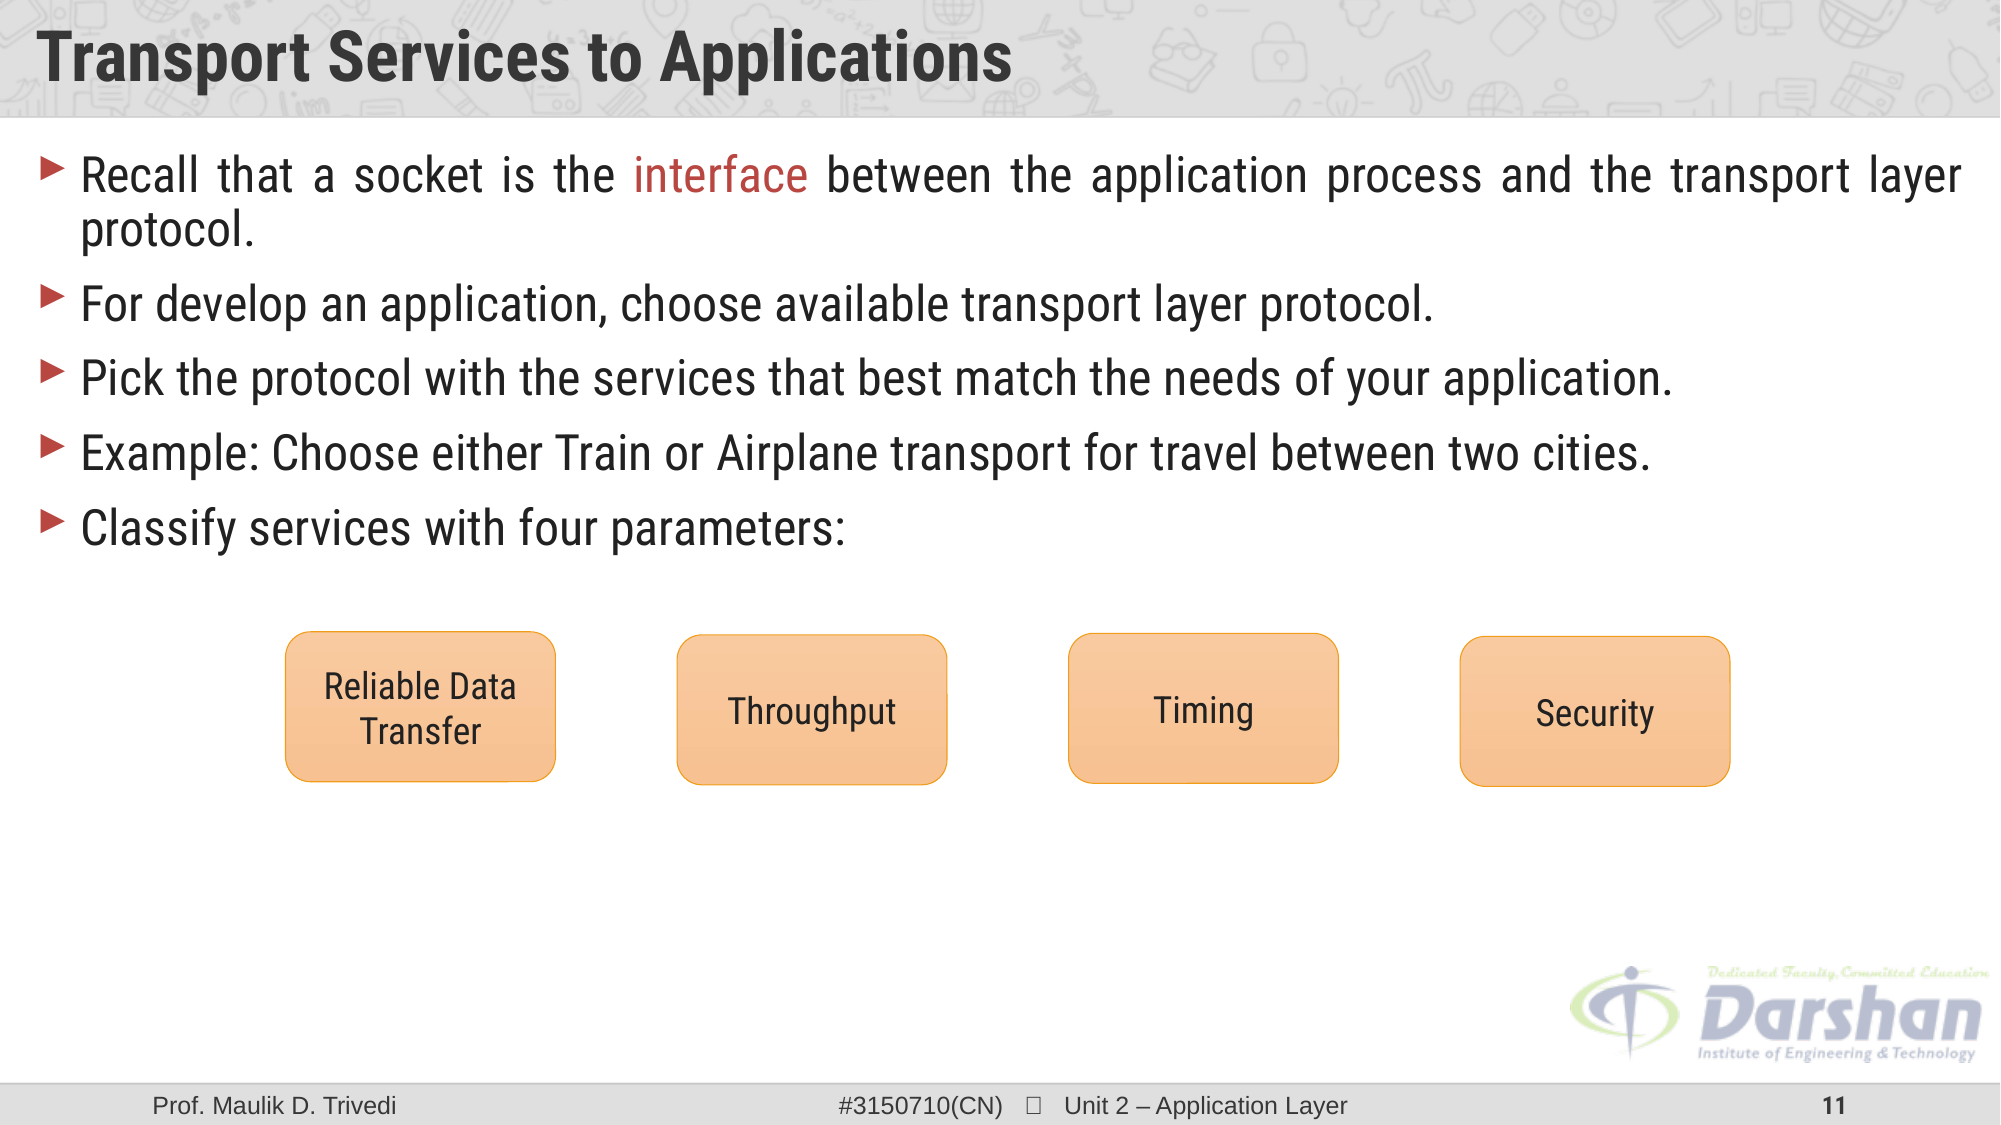

# Transport Services to Applications
Recall that a socket is the interface between the application process and the transport layer protocol.
For develop an application, choose available transport layer protocol.
Pick the protocol with the services that best match the needs of your application.
Example: Choose either Train or Airplane transport for travel between two cities.
Classify services with four parameters:

Reliable Data Transfer
Timing
Throughput
Security